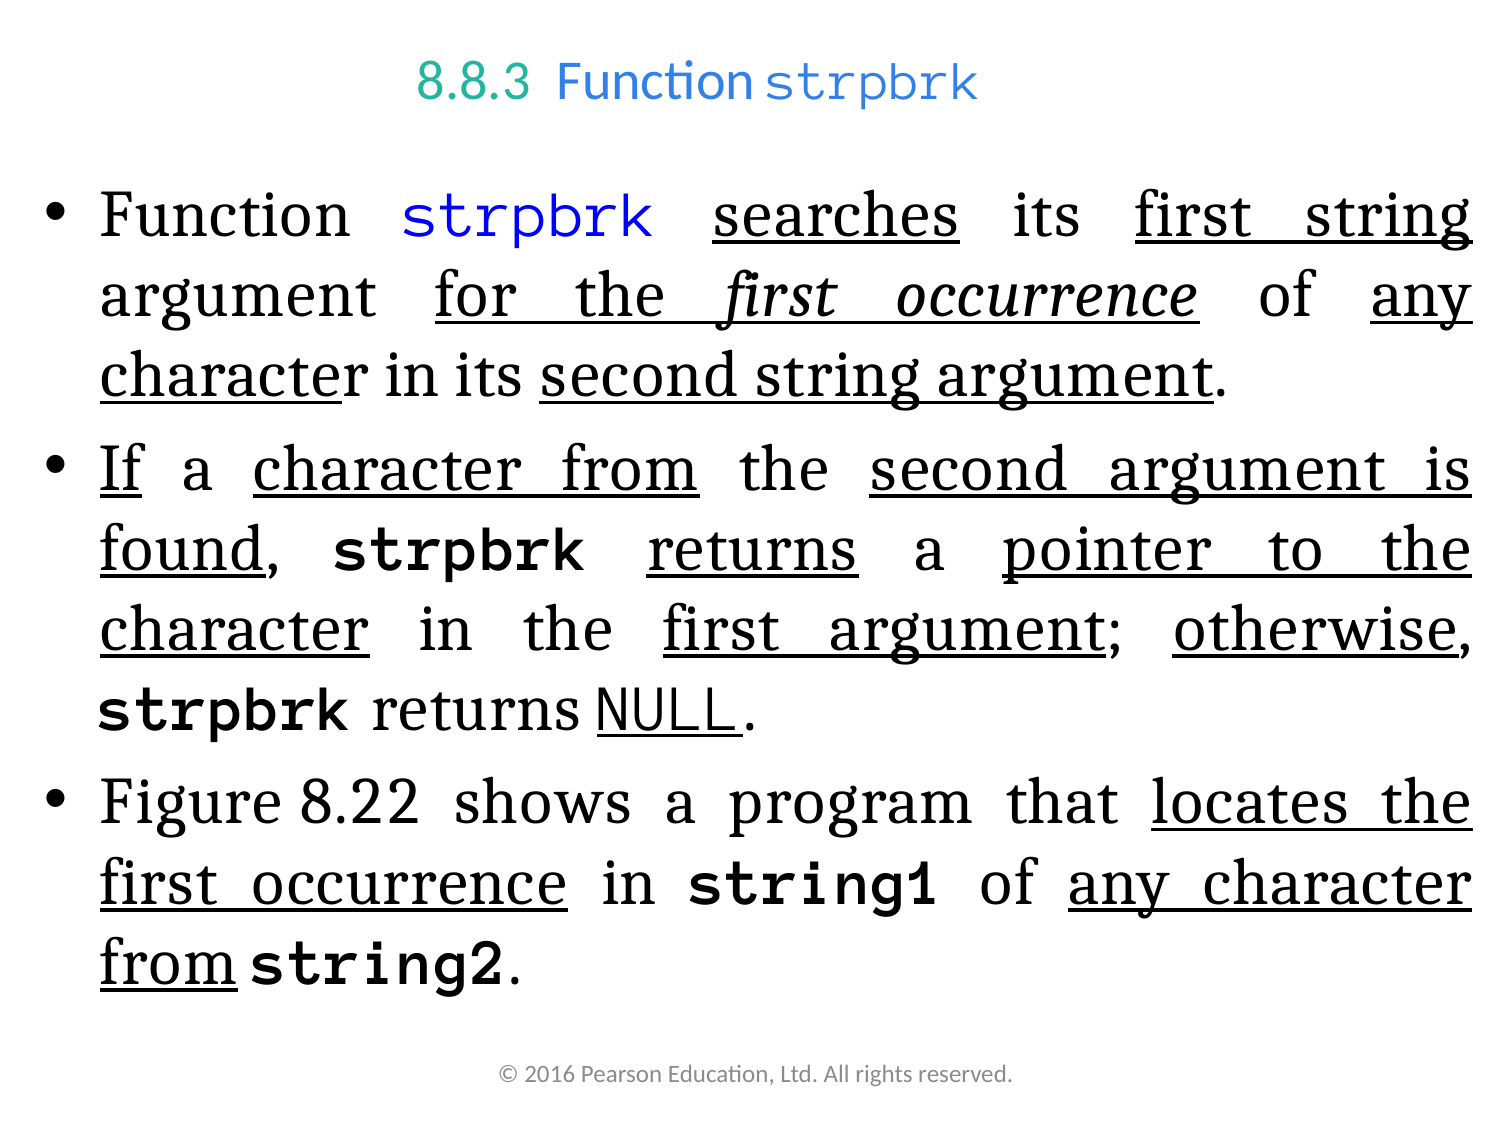

# 8.8.3  Function strpbrk
Function strpbrk searches its first string argument for the first occurrence of any character in its second string argument.
If a character from the second argument is found, strpbrk returns a pointer to the character in the first argument; otherwise, strpbrk returns NULL.
Figure 8.22 shows a program that locates the first occurrence in string1 of any character from string2.
© 2016 Pearson Education, Ltd. All rights reserved.